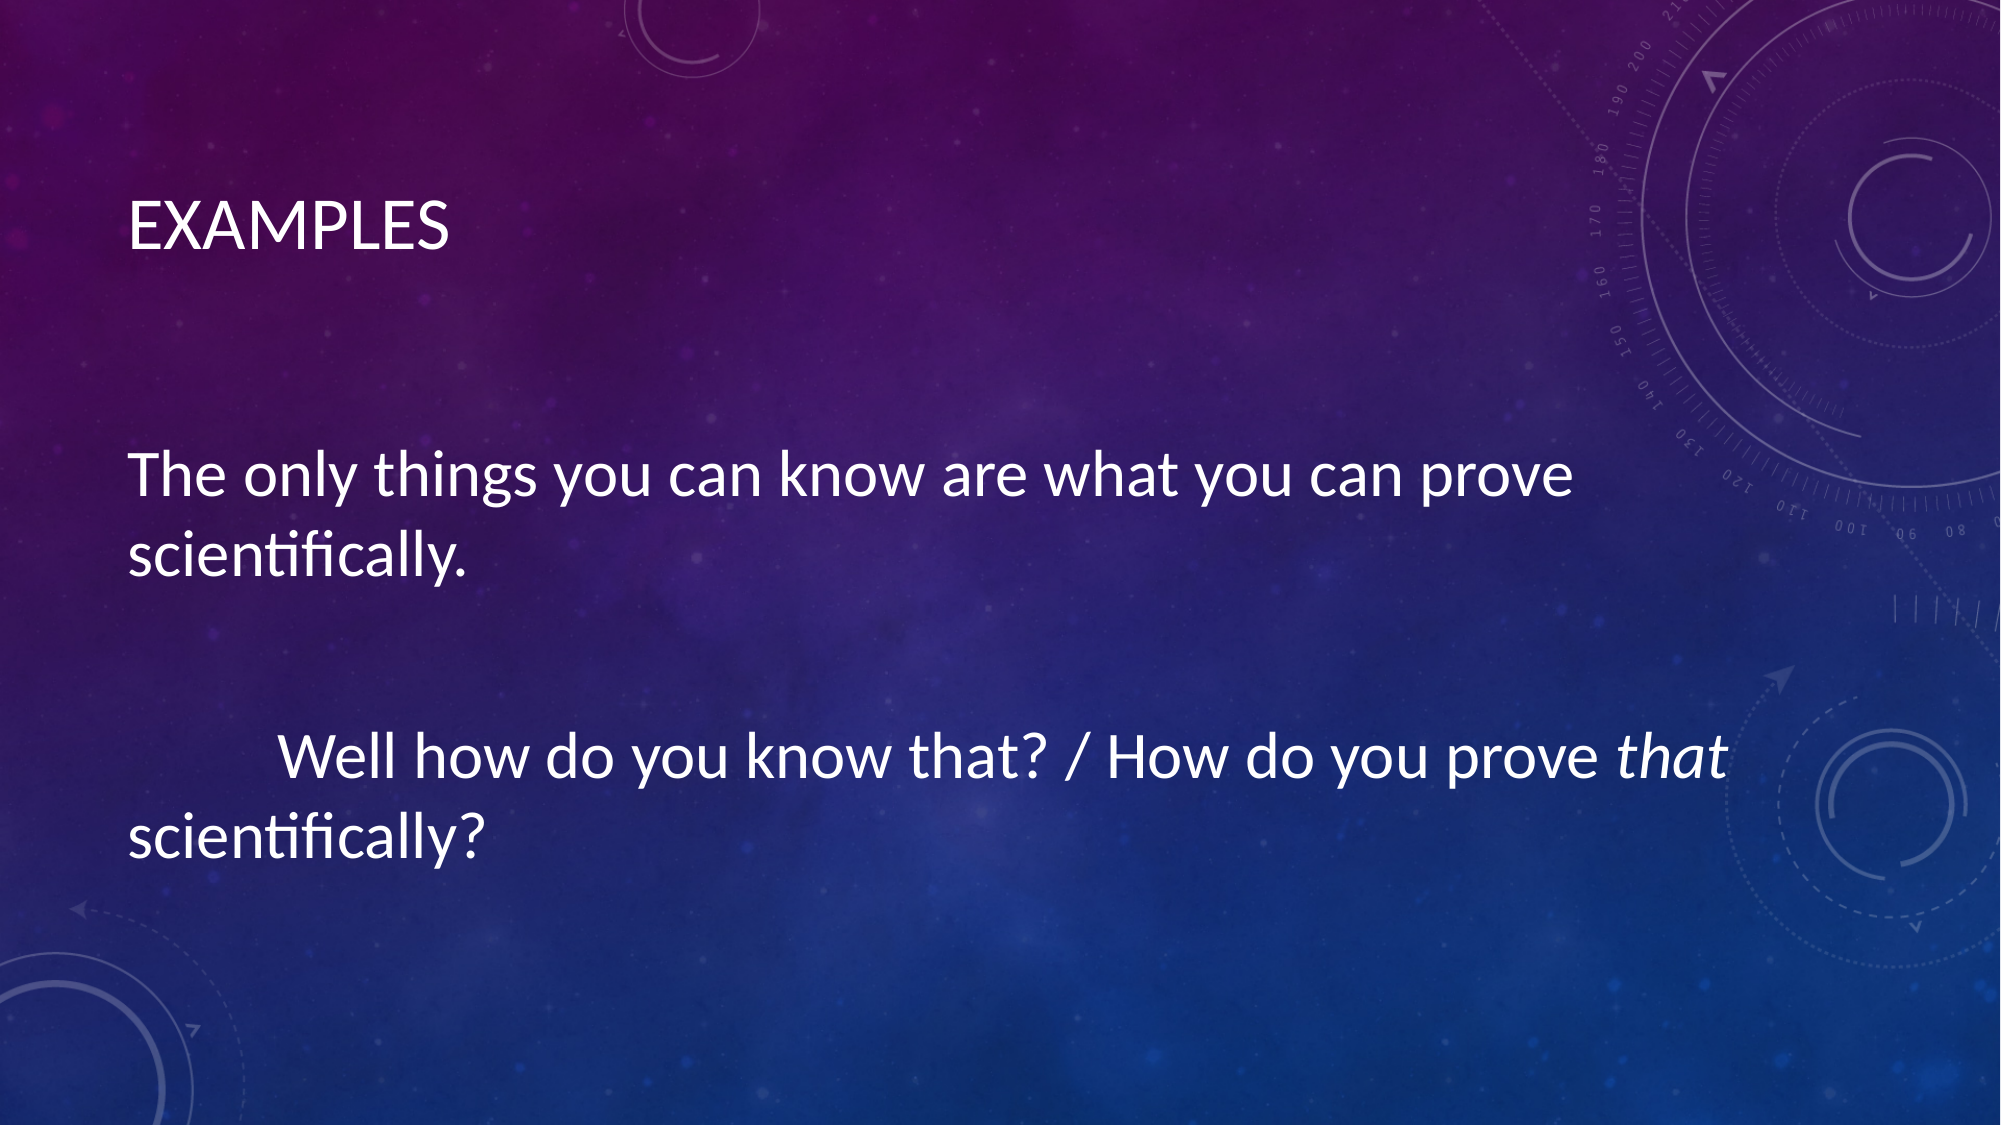

# Examples
The only things you can know are what you can prove scientifically.

	Well how do you know that? / How do you prove that scientifically?